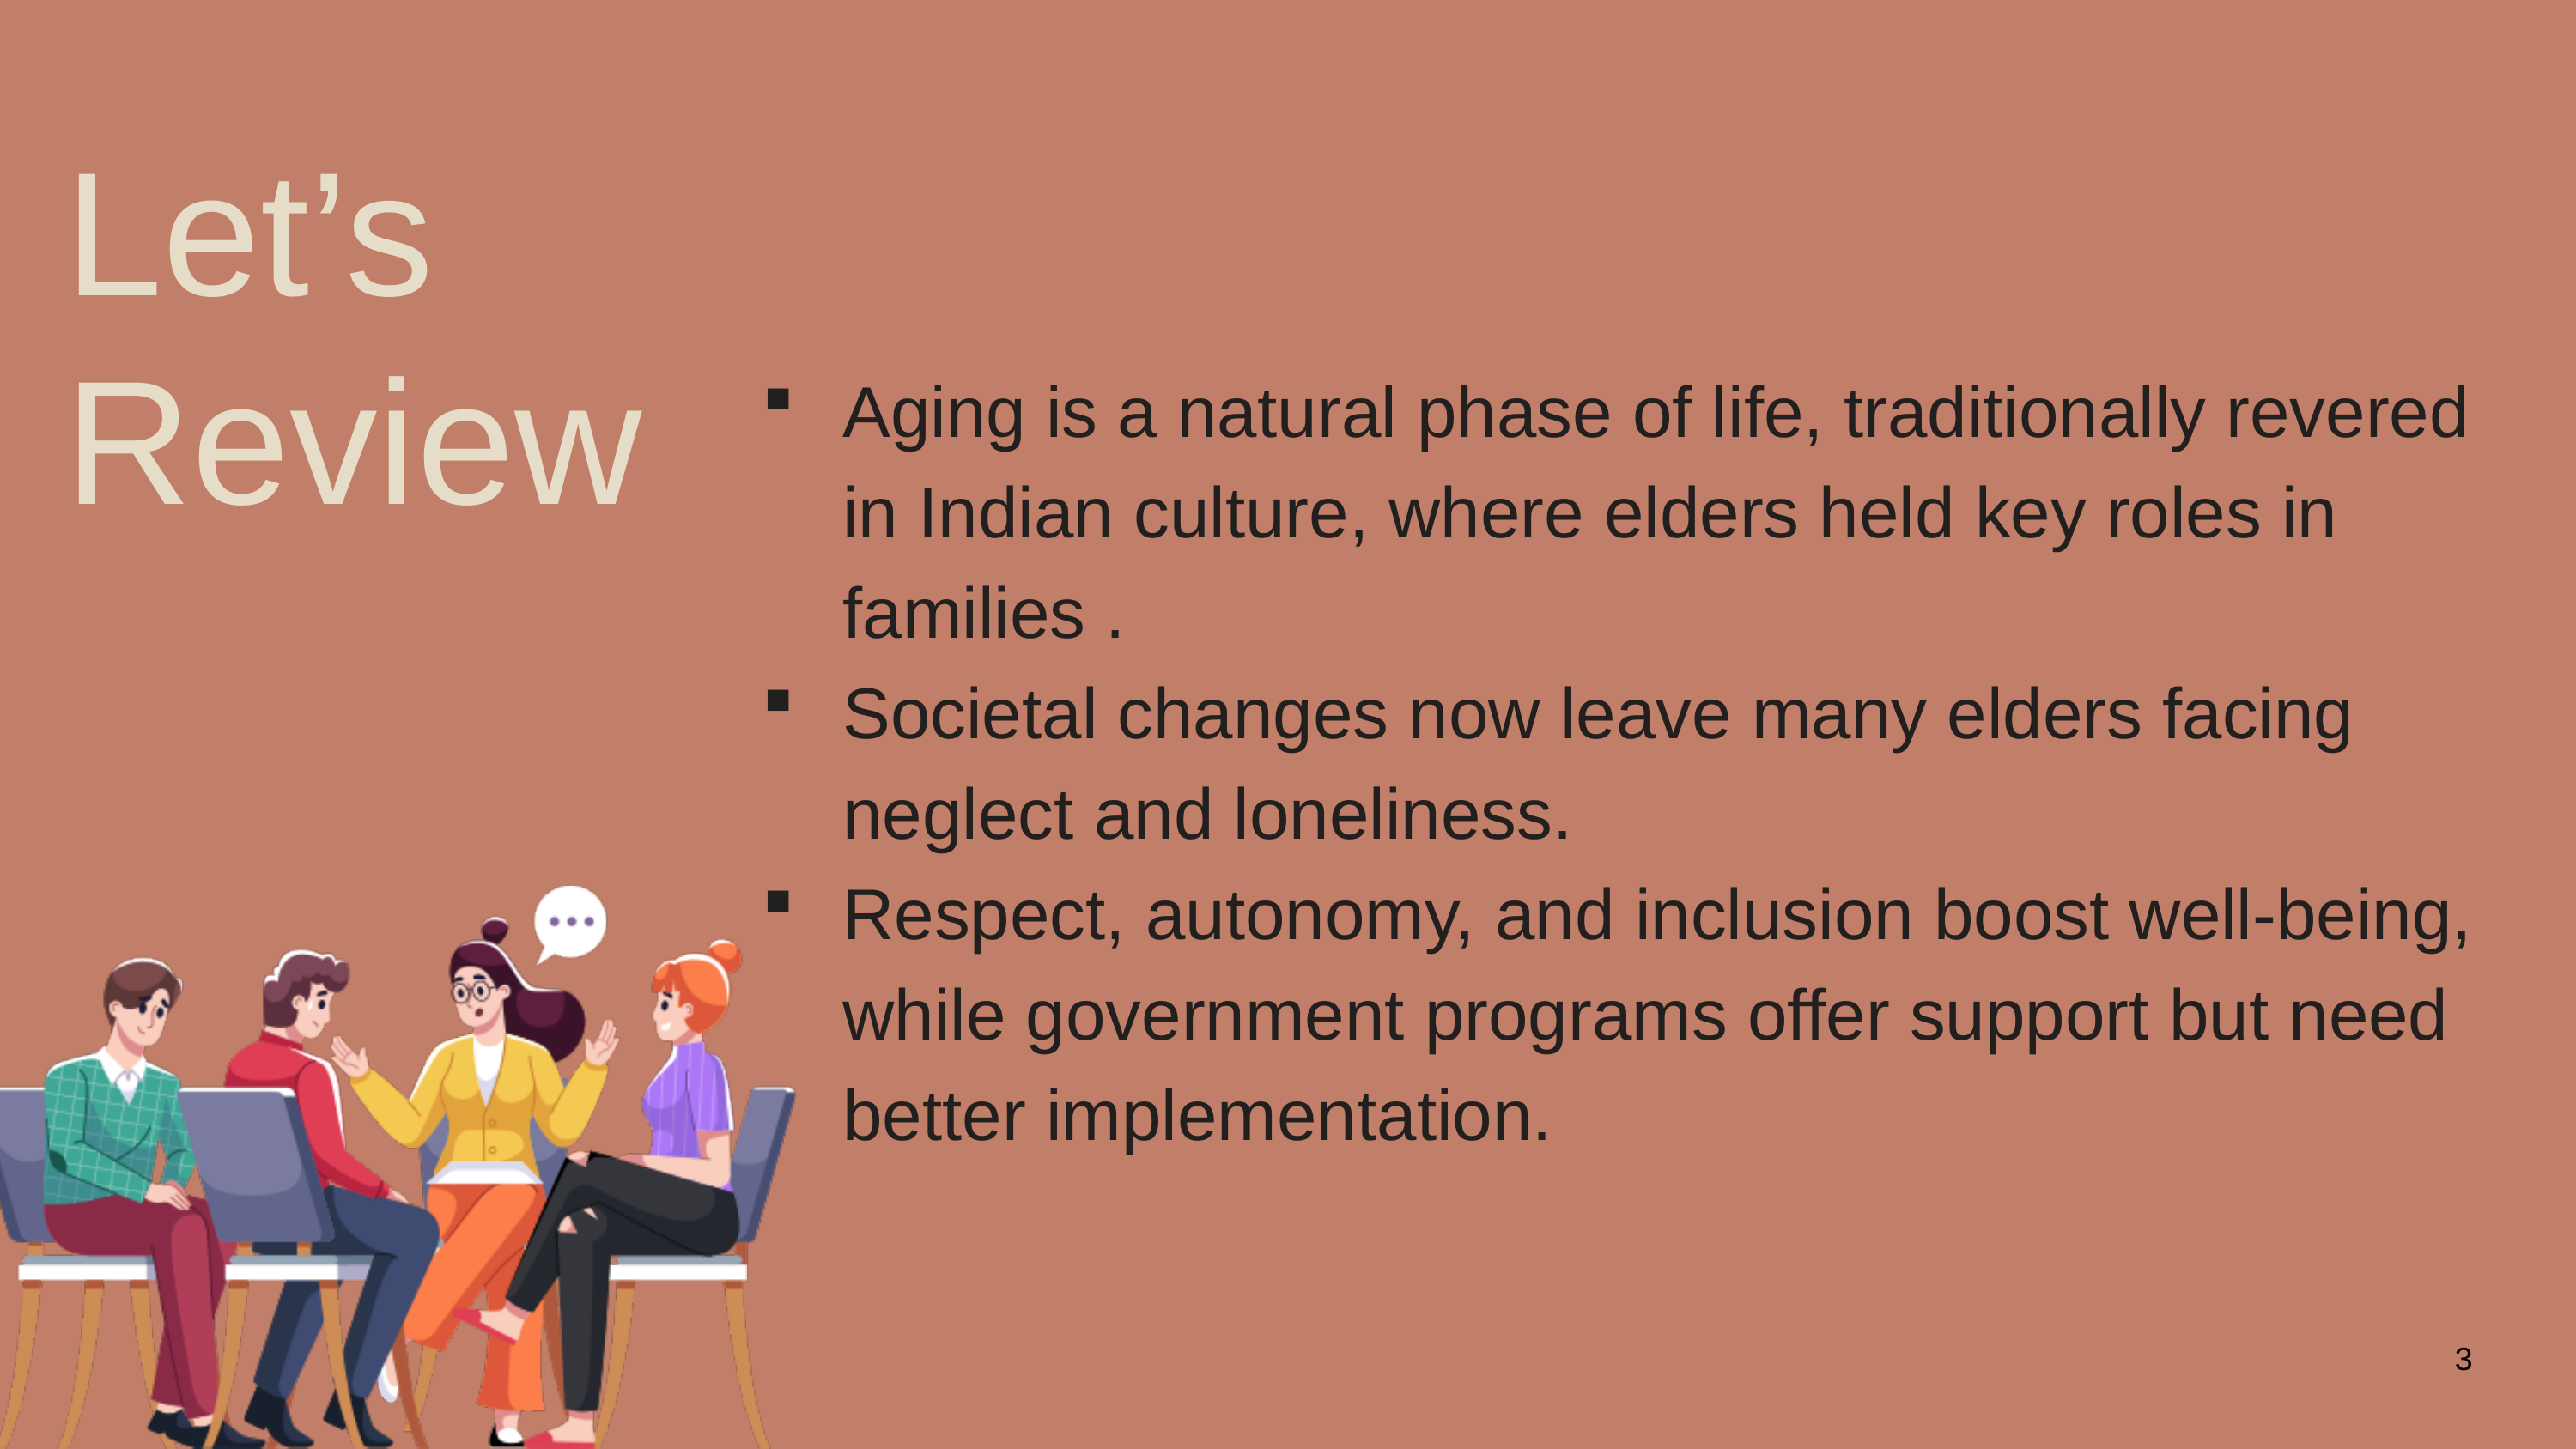

Let’s Review

Aging is a natural phase of life, traditionally revered in Indian culture, where elders held key roles in families .
Societal changes now leave many elders facing neglect and loneliness.
Respect, autonomy, and inclusion boost well-being, while government programs offer support but need better implementation.

3